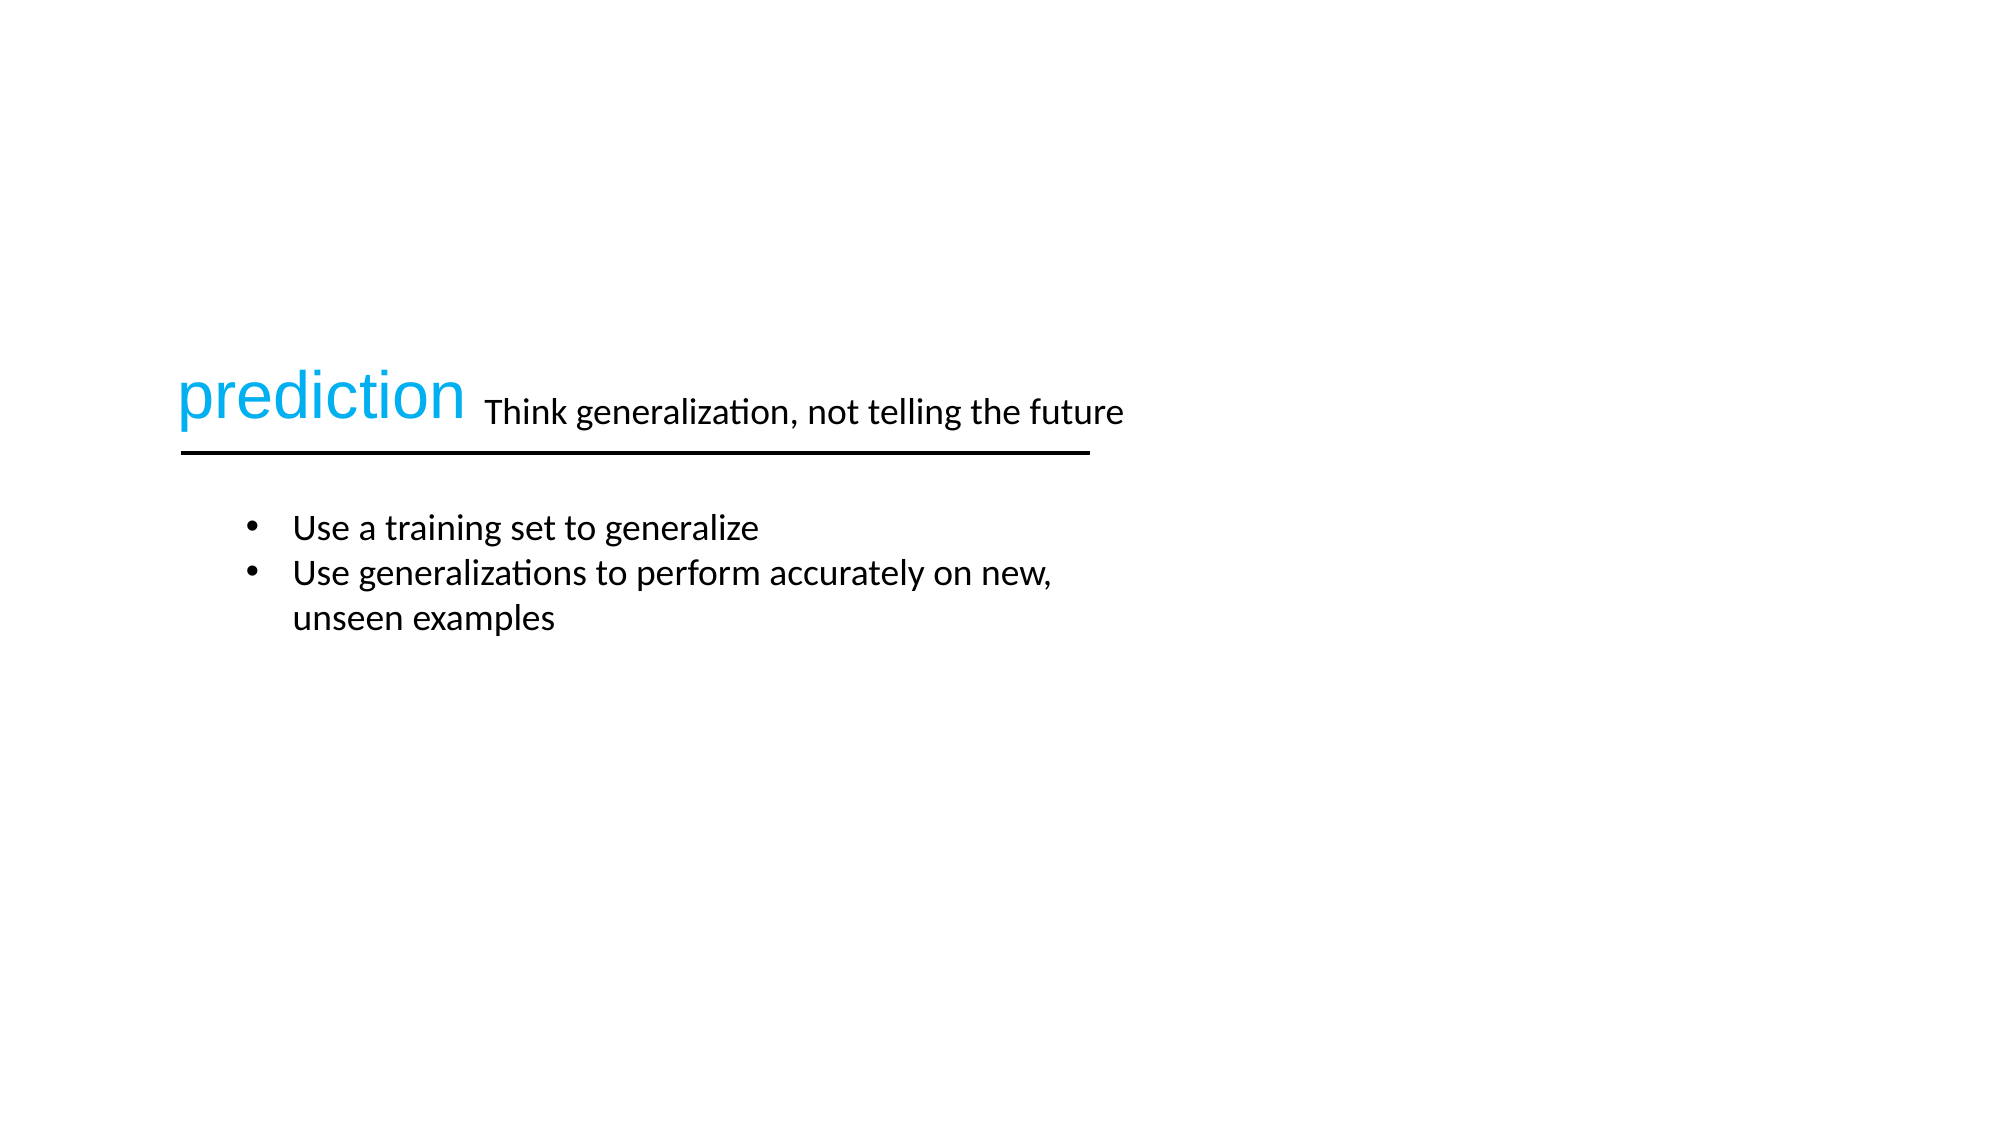

prediction
Think generalization, not telling the future
Use a training set to generalize
Use generalizations to perform accurately on new, unseen examples